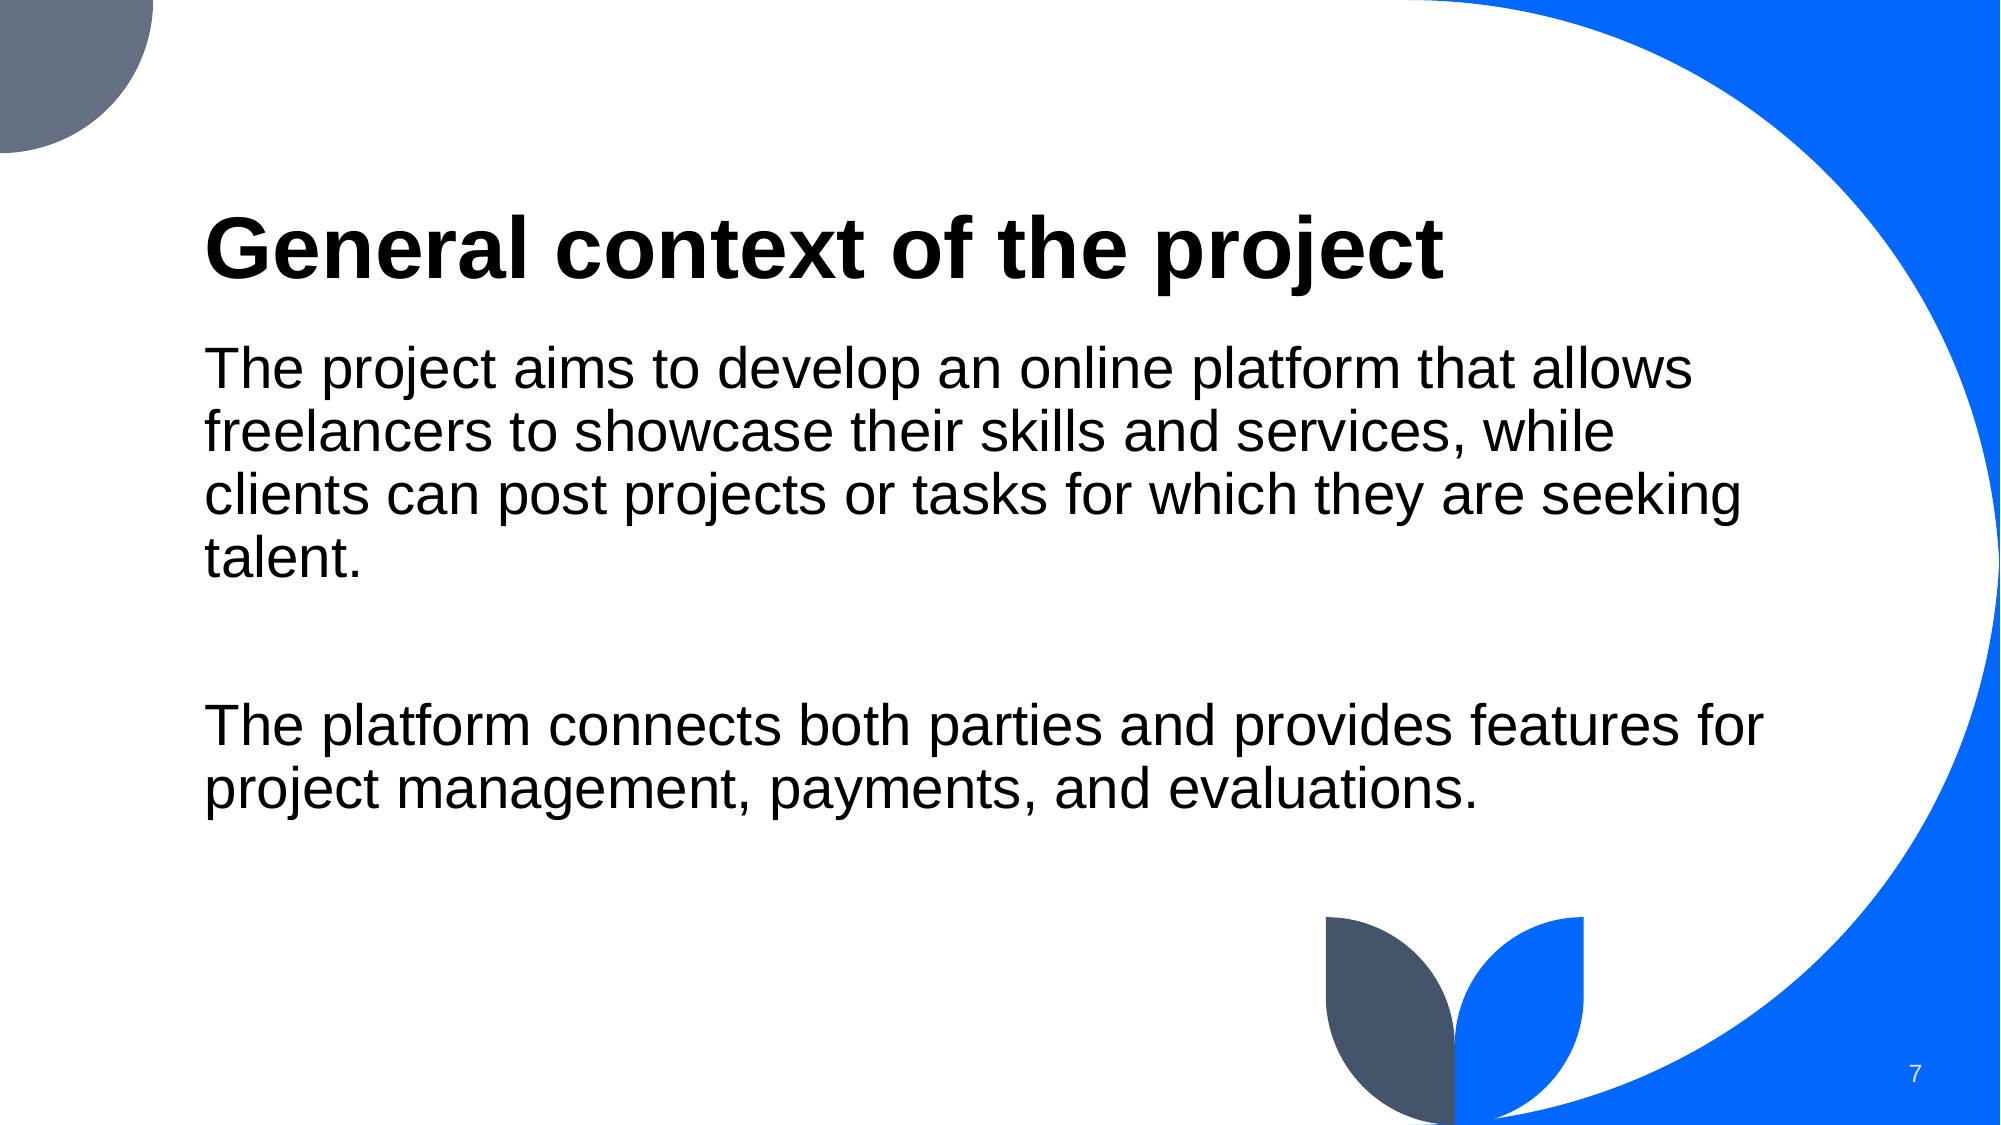

# General context of the project
The project aims to develop an online platform that allows freelancers to showcase their skills and services, while clients can post projects or tasks for which they are seeking talent.

The platform connects both parties and provides features for project management, payments, and evaluations.
7